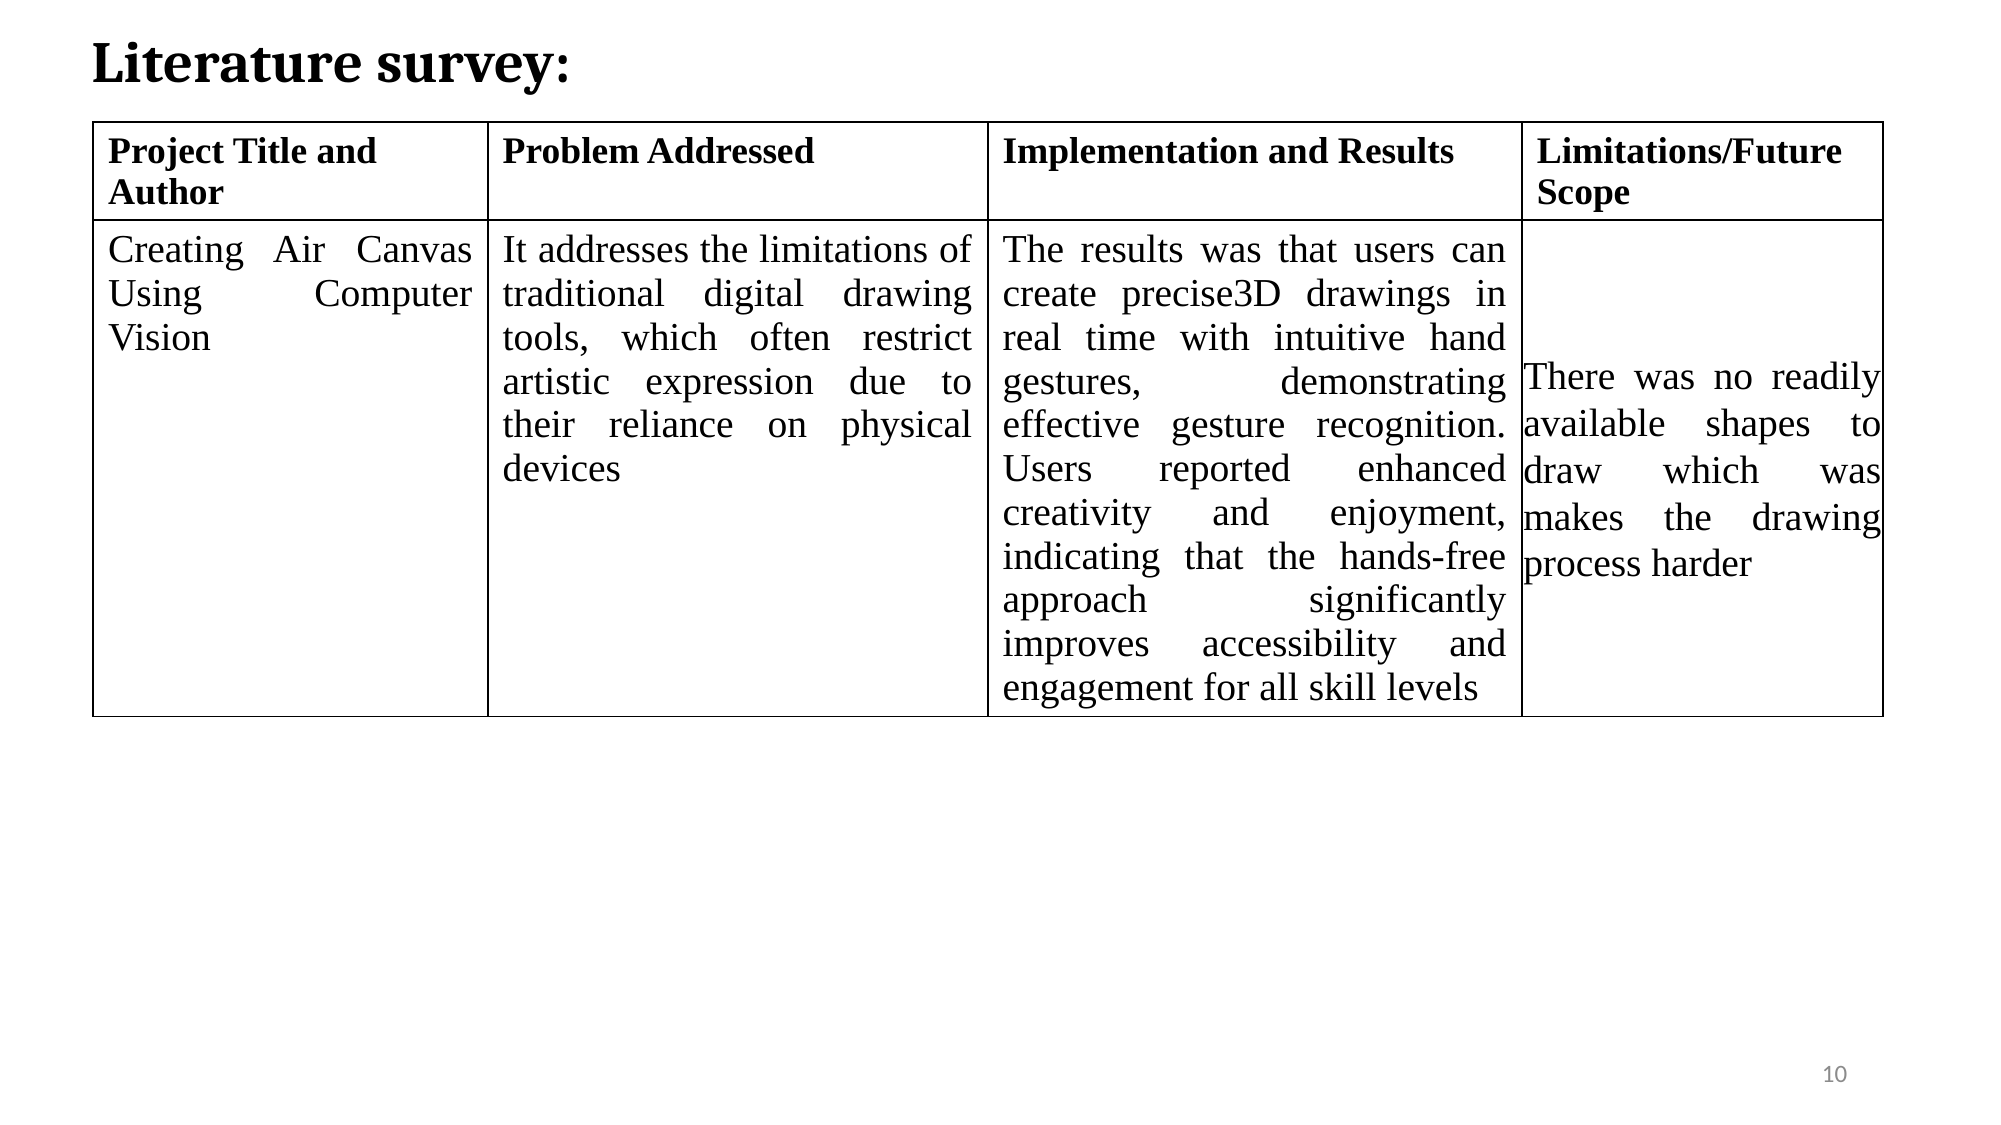

Literature survey:
| Project Title and Author | Problem Addressed | Implementation and Results | Limitations/Future Scope |
| --- | --- | --- | --- |
| Creating Air Canvas Using Computer Vision | It addresses the limitations of traditional digital drawing tools, which often restrict artistic expression due to their reliance on physical devices | The results was that users can create precise3D drawings in real time with intuitive hand gestures, demonstrating effective gesture recognition. Users reported enhanced creativity and enjoyment, indicating that the hands-free approach significantly improves accessibility and engagement for all skill levels | There was no readily available shapes to draw which was makes the drawing process harder |
10